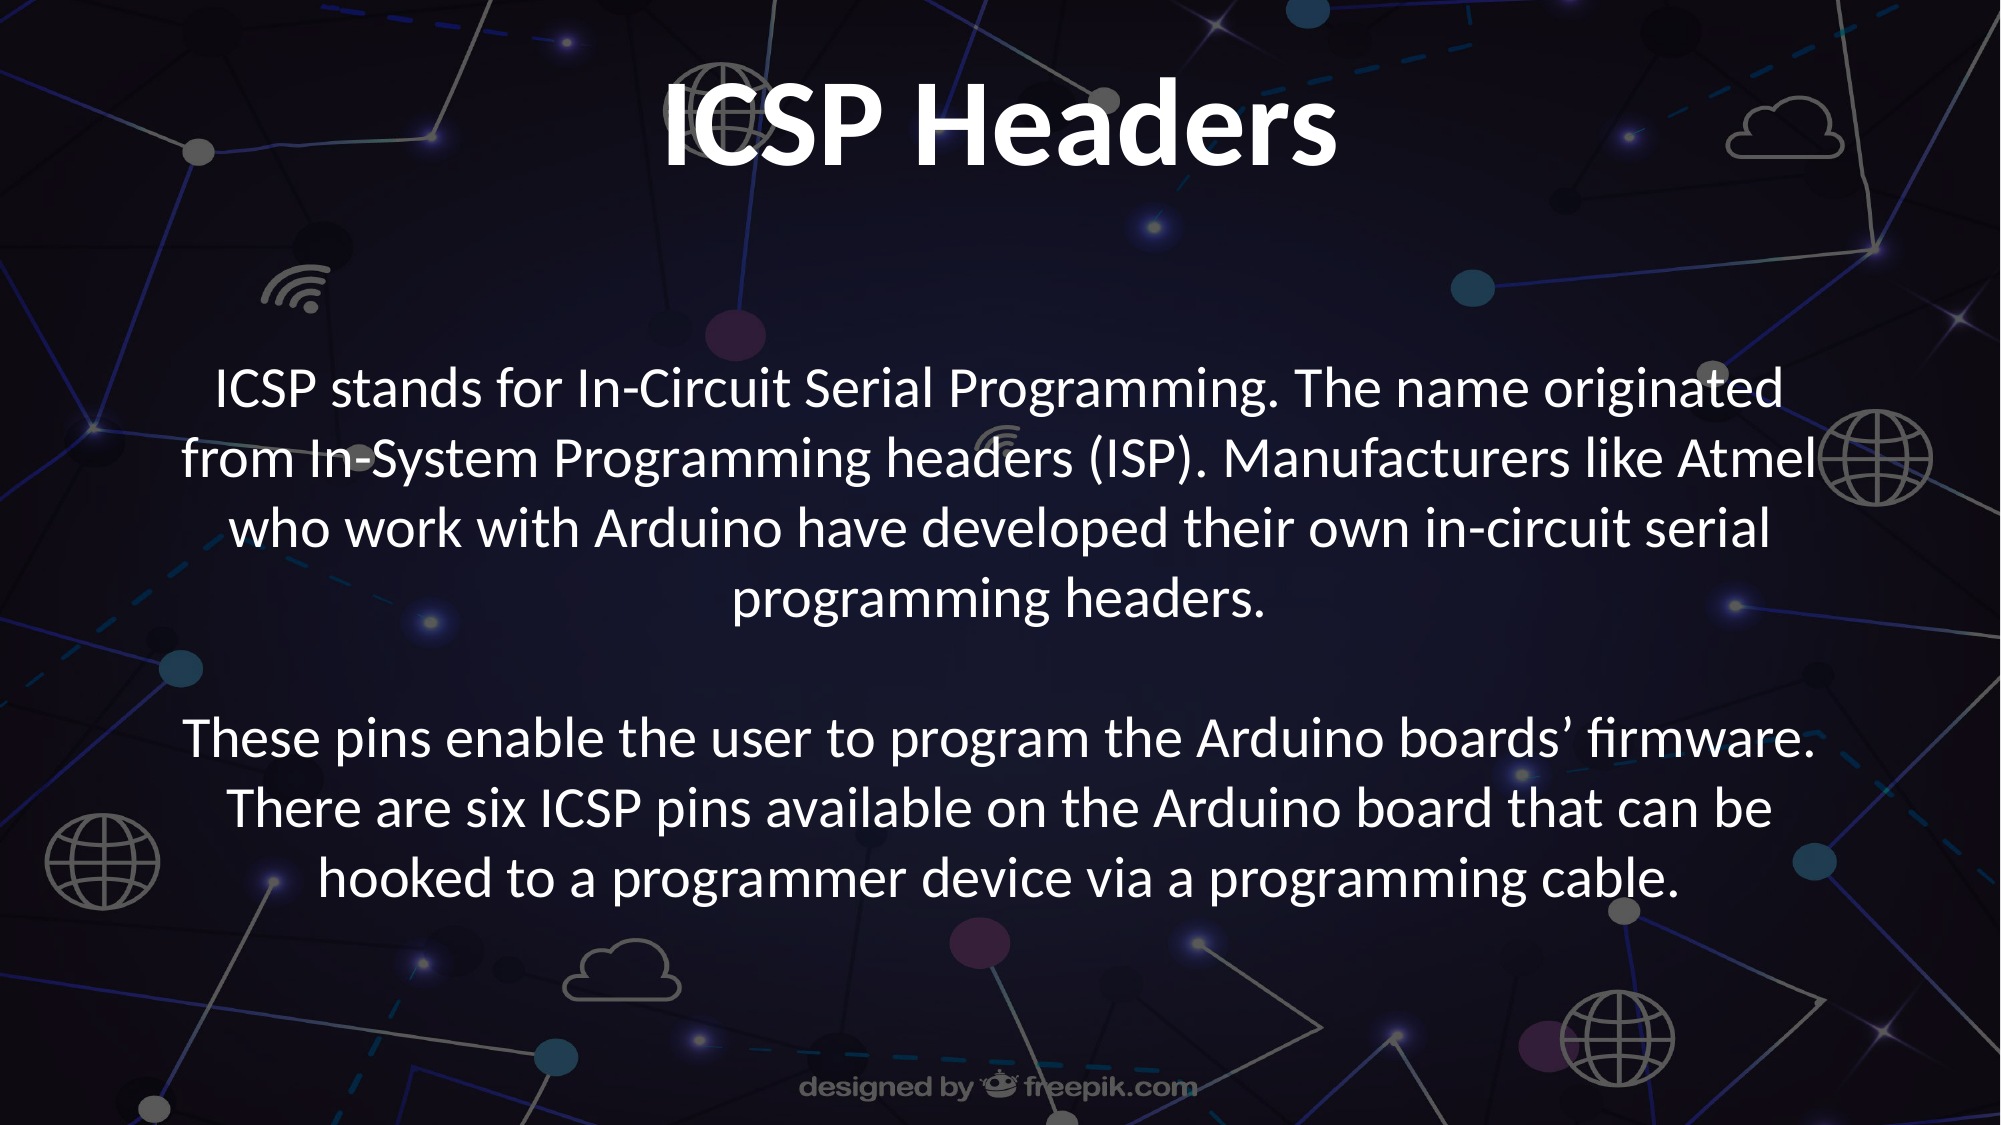

ICSP Headers
ICSP stands for In-Circuit Serial Programming. The name originated from In-System Programming headers (ISP). Manufacturers like Atmel who work with Arduino have developed their own in-circuit serial programming headers.

These pins enable the user to program the Arduino boards’ firmware. There are six ICSP pins available on the Arduino board that can be hooked to a programmer device via a programming cable.